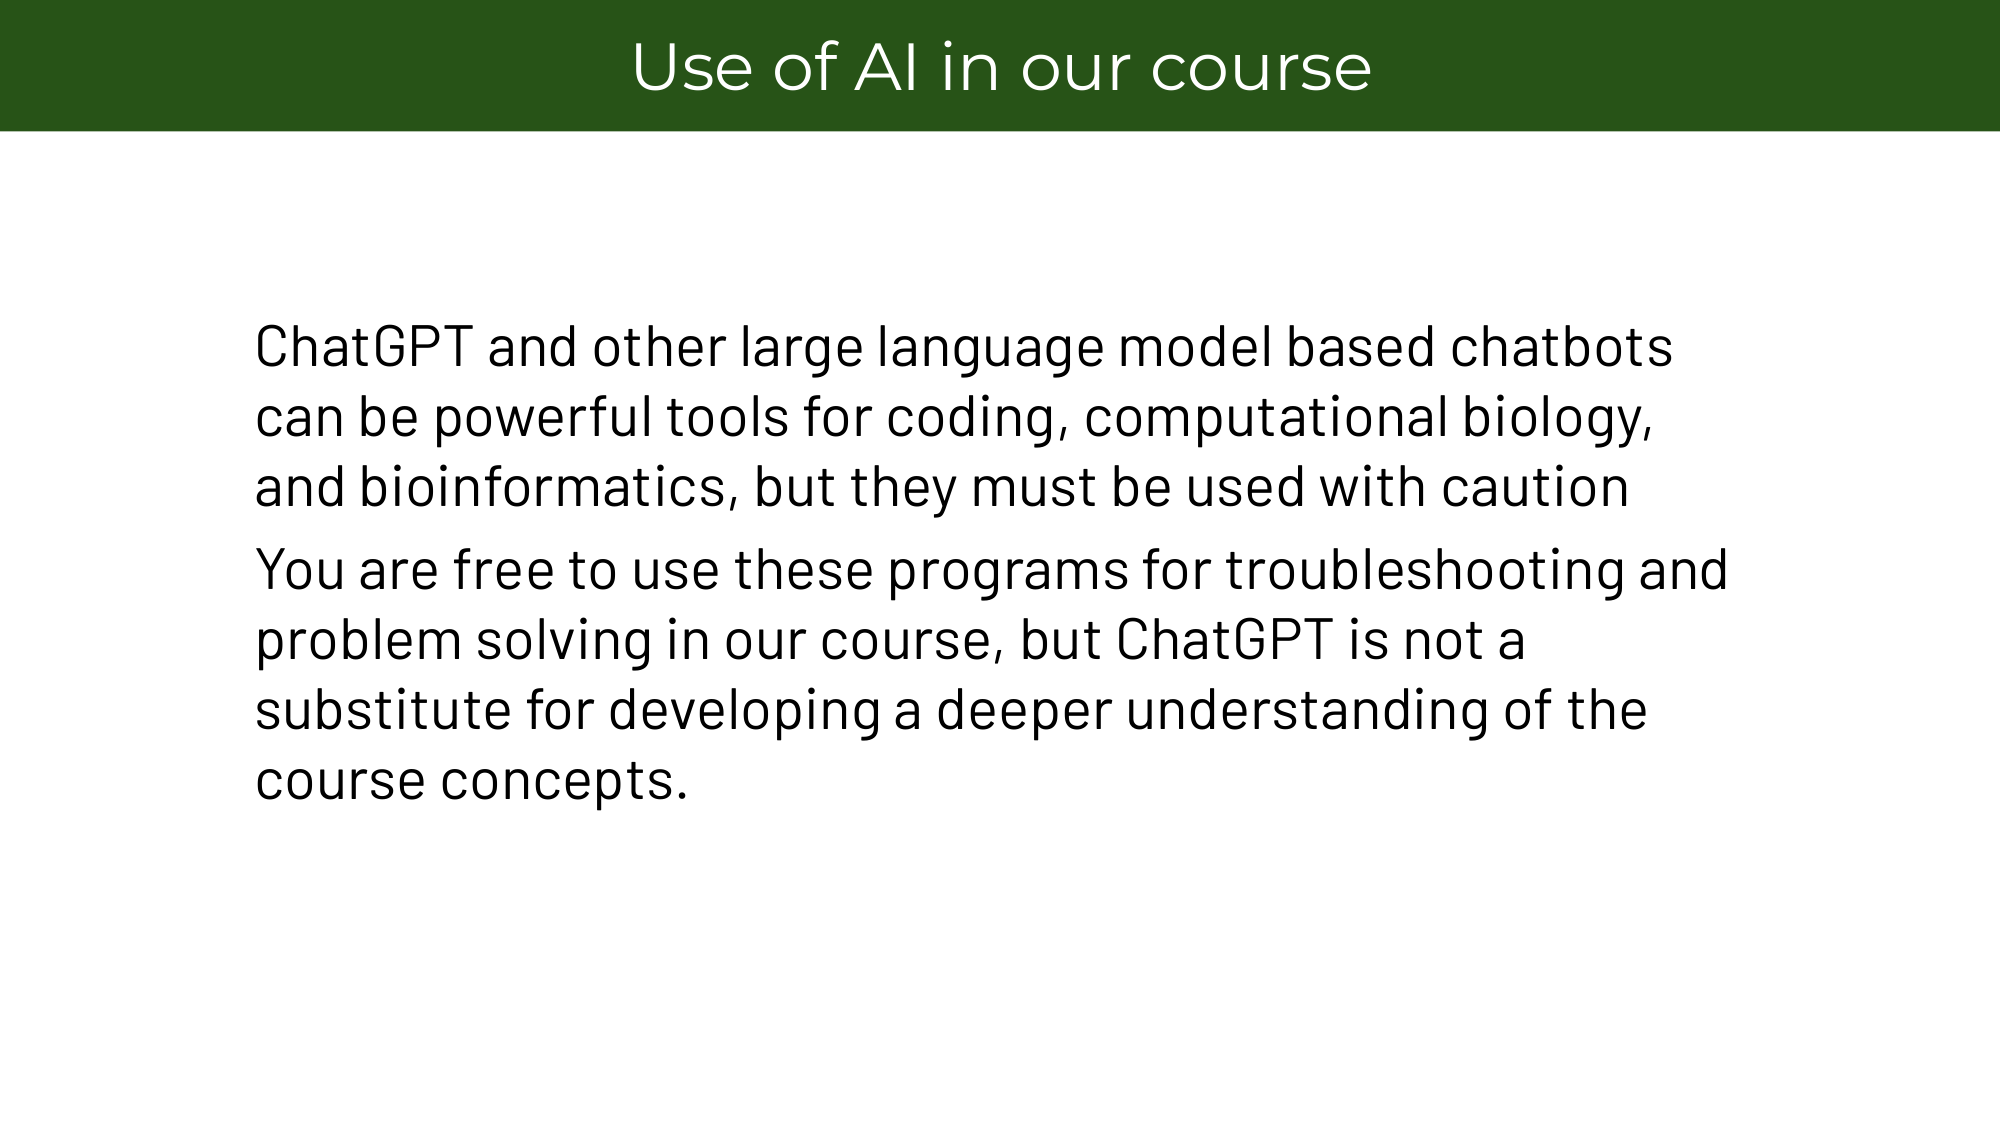

Use of AI in our course
ChatGPT and other large language model based chatbots can be powerful tools for coding, computational biology, and bioinformatics, but they must be used with caution
You are free to use these programs for troubleshooting and problem solving in our course, but ChatGPT is not a substitute for developing a deeper understanding of the course concepts.